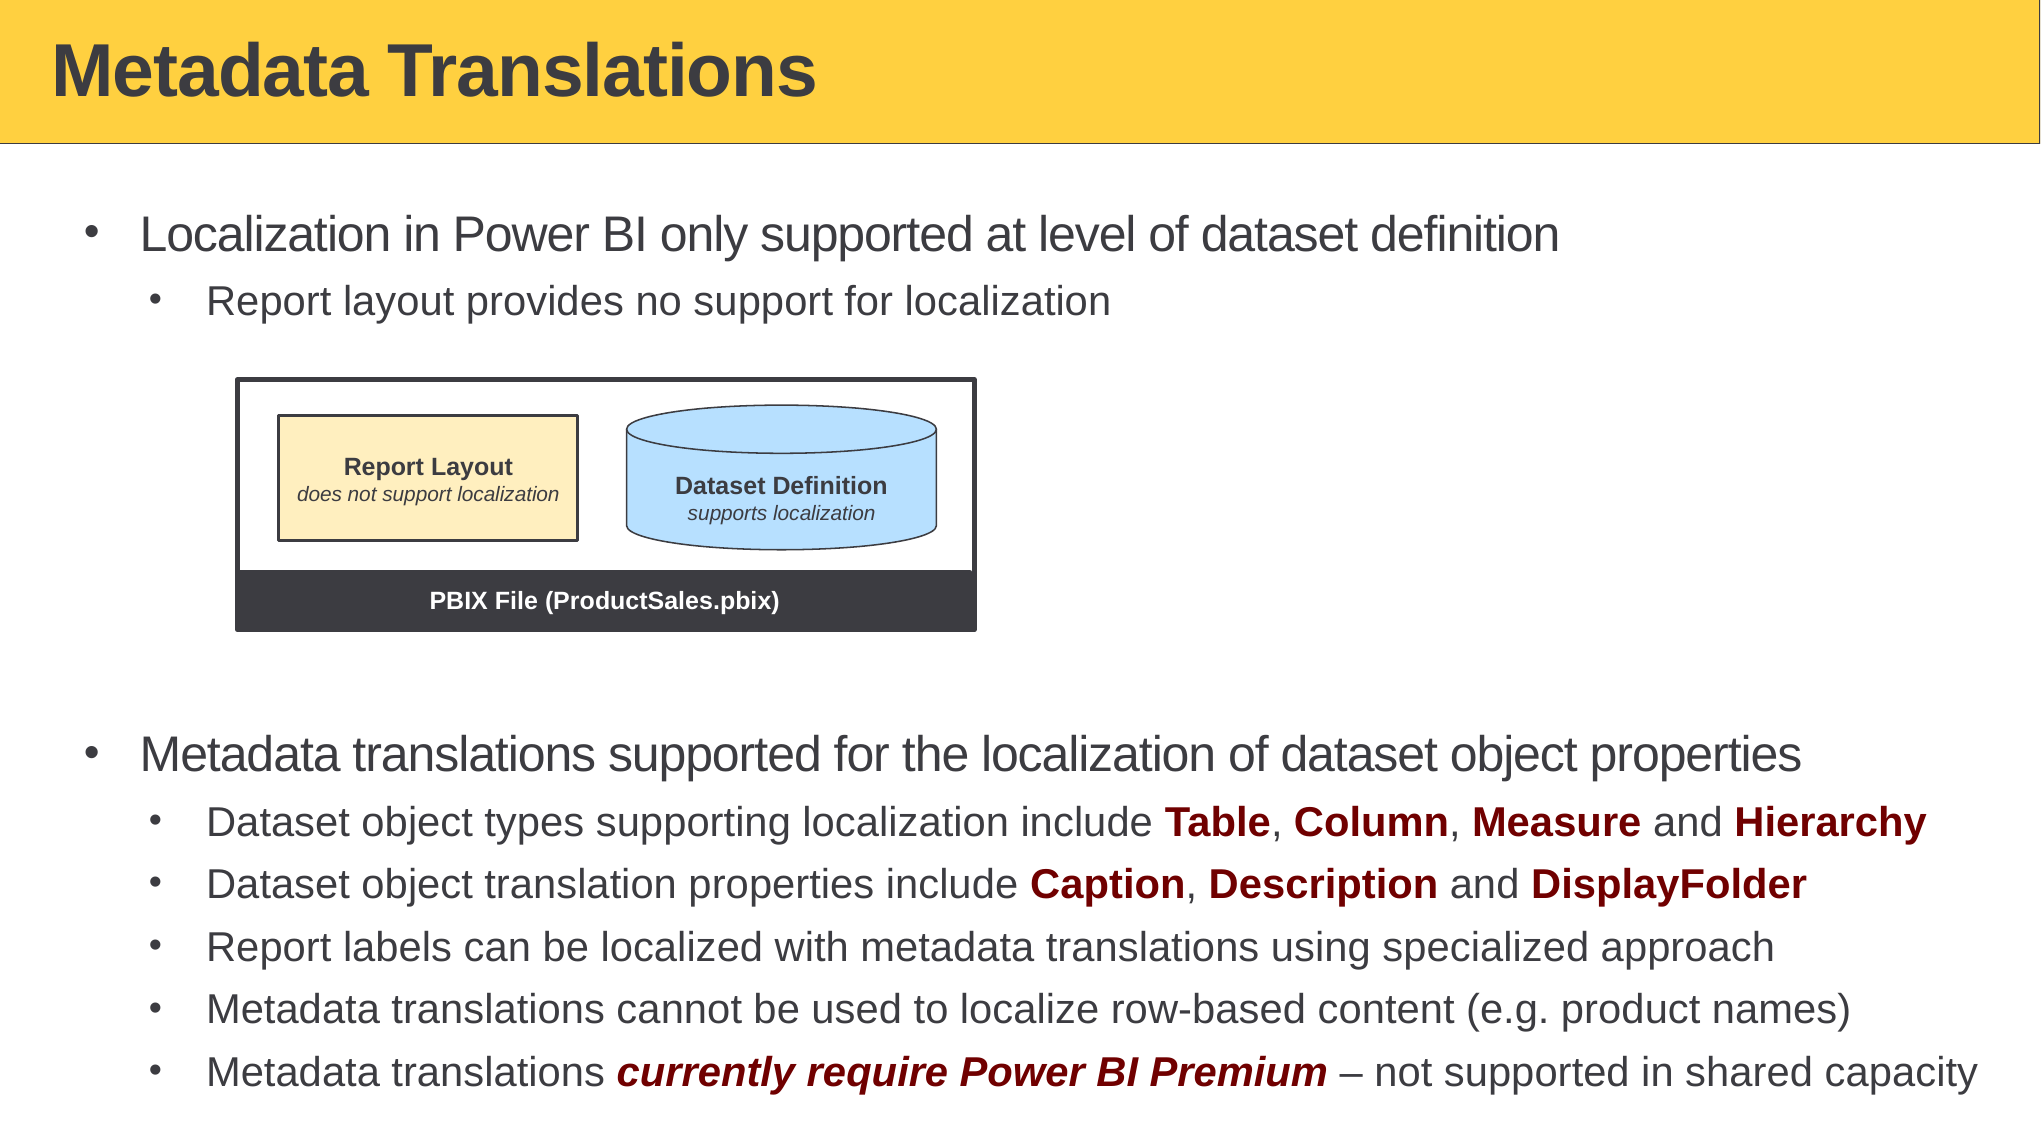

# Metadata Translations
Localization in Power BI only supported at level of dataset definition
Report layout provides no support for localization

Metadata translations supported for the localization of dataset object properties
Dataset object types supporting localization include Table, Column, Measure and Hierarchy
Dataset object translation properties include Caption, Description and DisplayFolder
Report labels can be localized with metadata translations using specialized approach
Metadata translations cannot be used to localize row-based content (e.g. product names)
Metadata translations currently require Power BI Premium – not supported in shared capacity

Dataset Definition
supports localization
Report Layout
does not support localization
PBIX File (ProductSales.pbix)